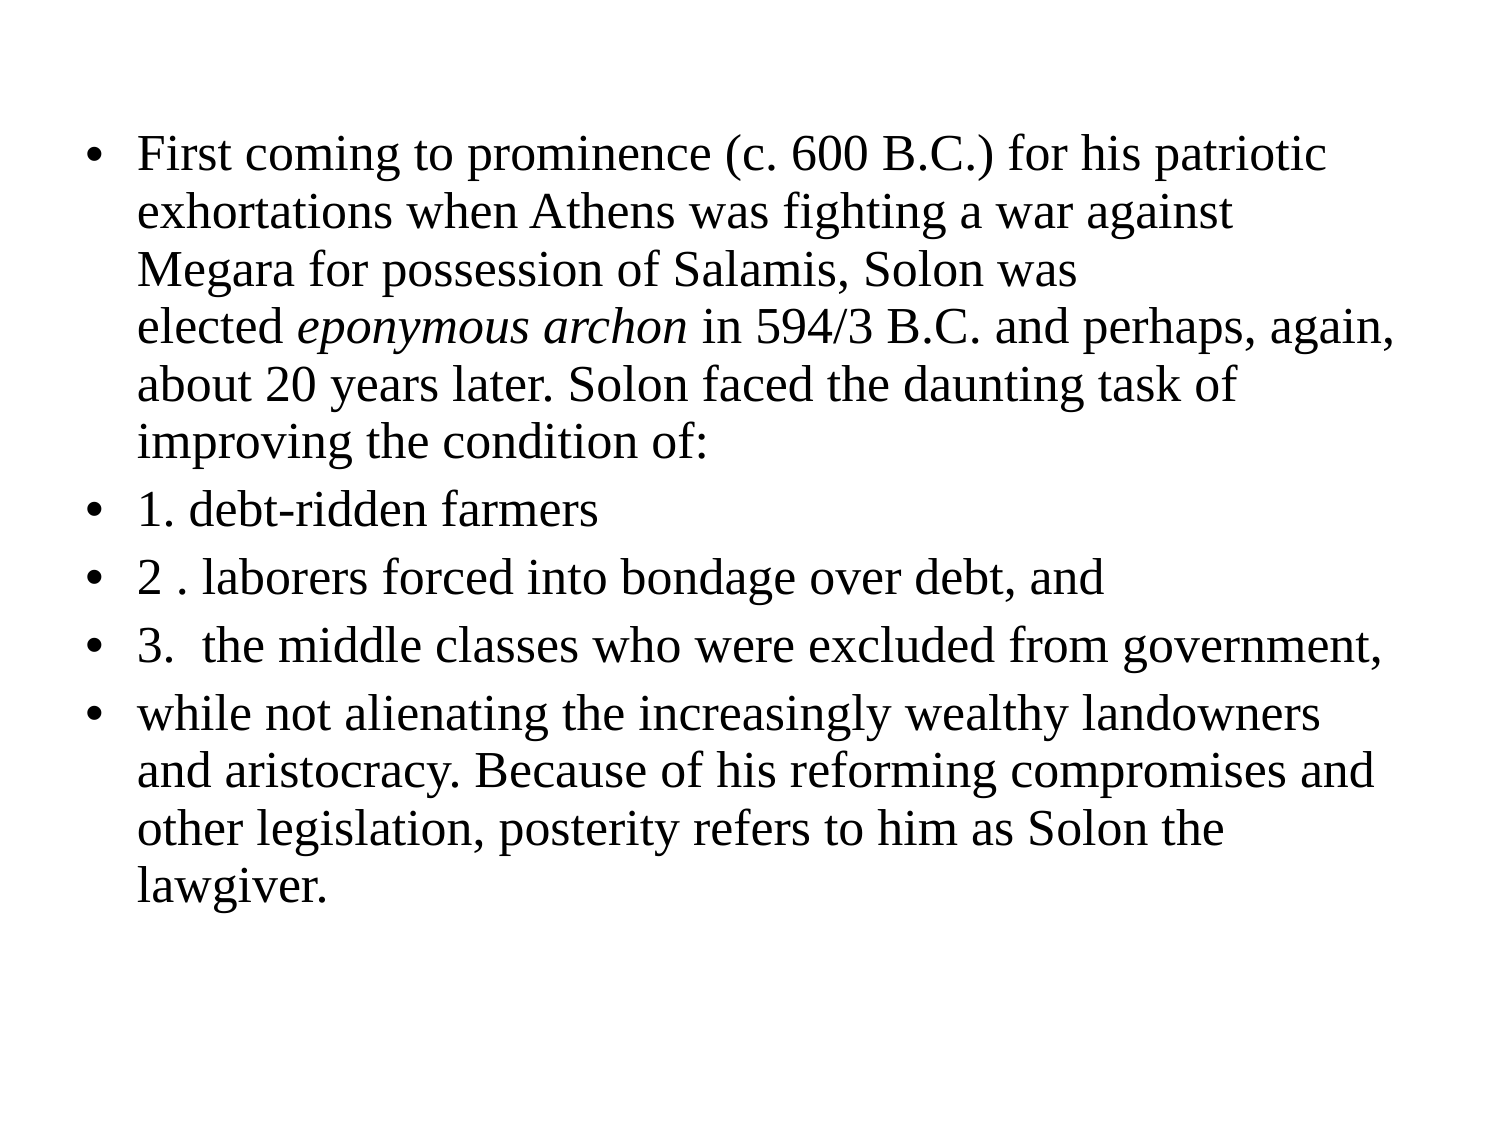

First coming to prominence (c. 600 B.C.) for his patriotic exhortations when Athens was fighting a war against Megara for possession of Salamis, Solon was elected eponymous archon in 594/3 B.C. and perhaps, again, about 20 years later. Solon faced the daunting task of improving the condition of:
1. debt-ridden farmers
2 . laborers forced into bondage over debt, and
3.  the middle classes who were excluded from government,
while not alienating the increasingly wealthy landowners and aristocracy. Because of his reforming compromises and other legislation, posterity refers to him as Solon the lawgiver.